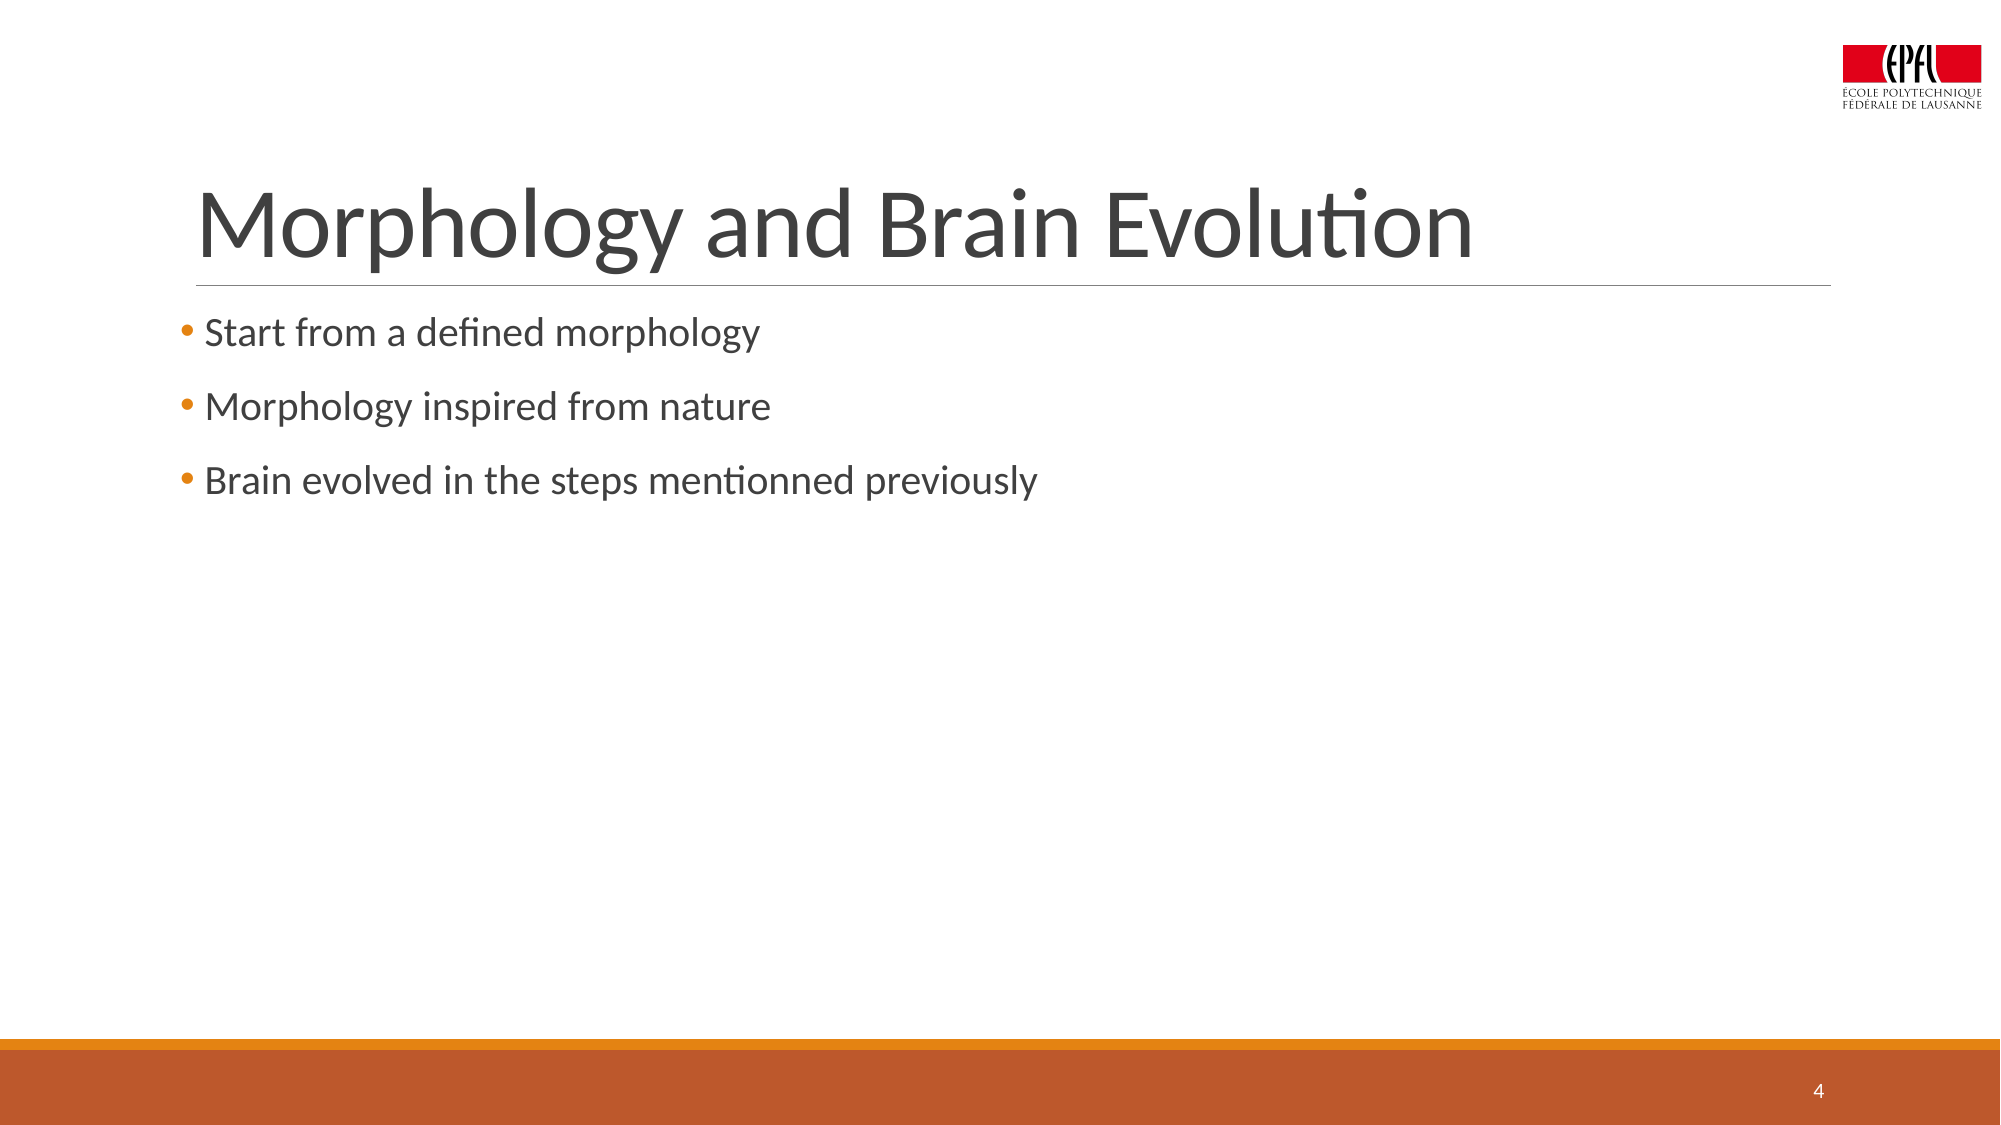

# Morphology and Brain Evolution
 Start from a defined morphology
 Morphology inspired from nature
 Brain evolved in the steps mentionned previously

4